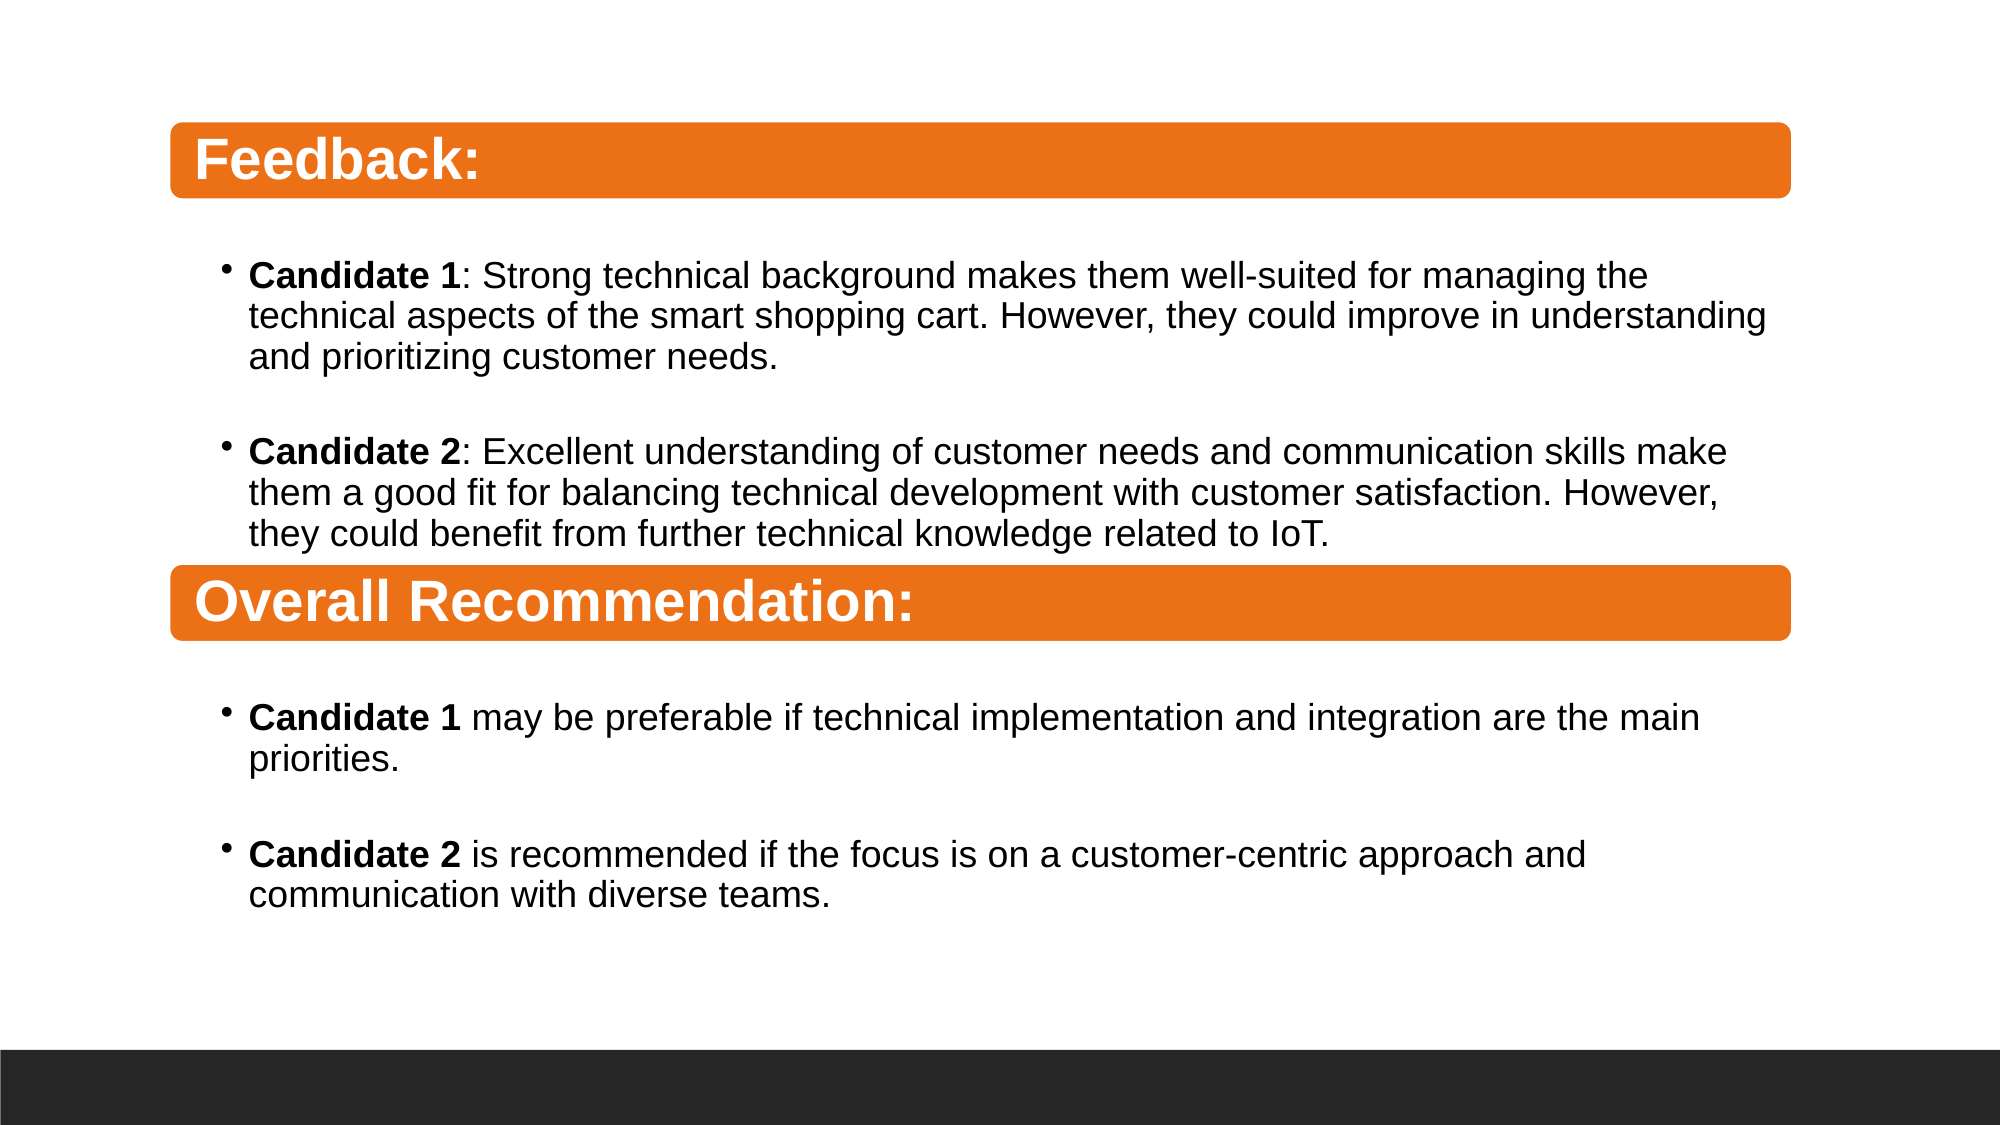

Feedback:

Candidate 1: Strong technical background makes them well-suited for managing the technical aspects of the smart shopping cart. However, they could improve in understanding and prioritizing customer needs.

Candidate 2: Excellent understanding of customer needs and communication skills make them a good fit for balancing technical development with customer satisfaction. However, they could benefit from further technical knowledge related to IoT.

Overall Recommendation:

Candidate 1 may be preferable if technical implementation and integration are the main priorities.

Candidate 2 is recommended if the focus is on a customer-centric approach and communication with diverse teams.